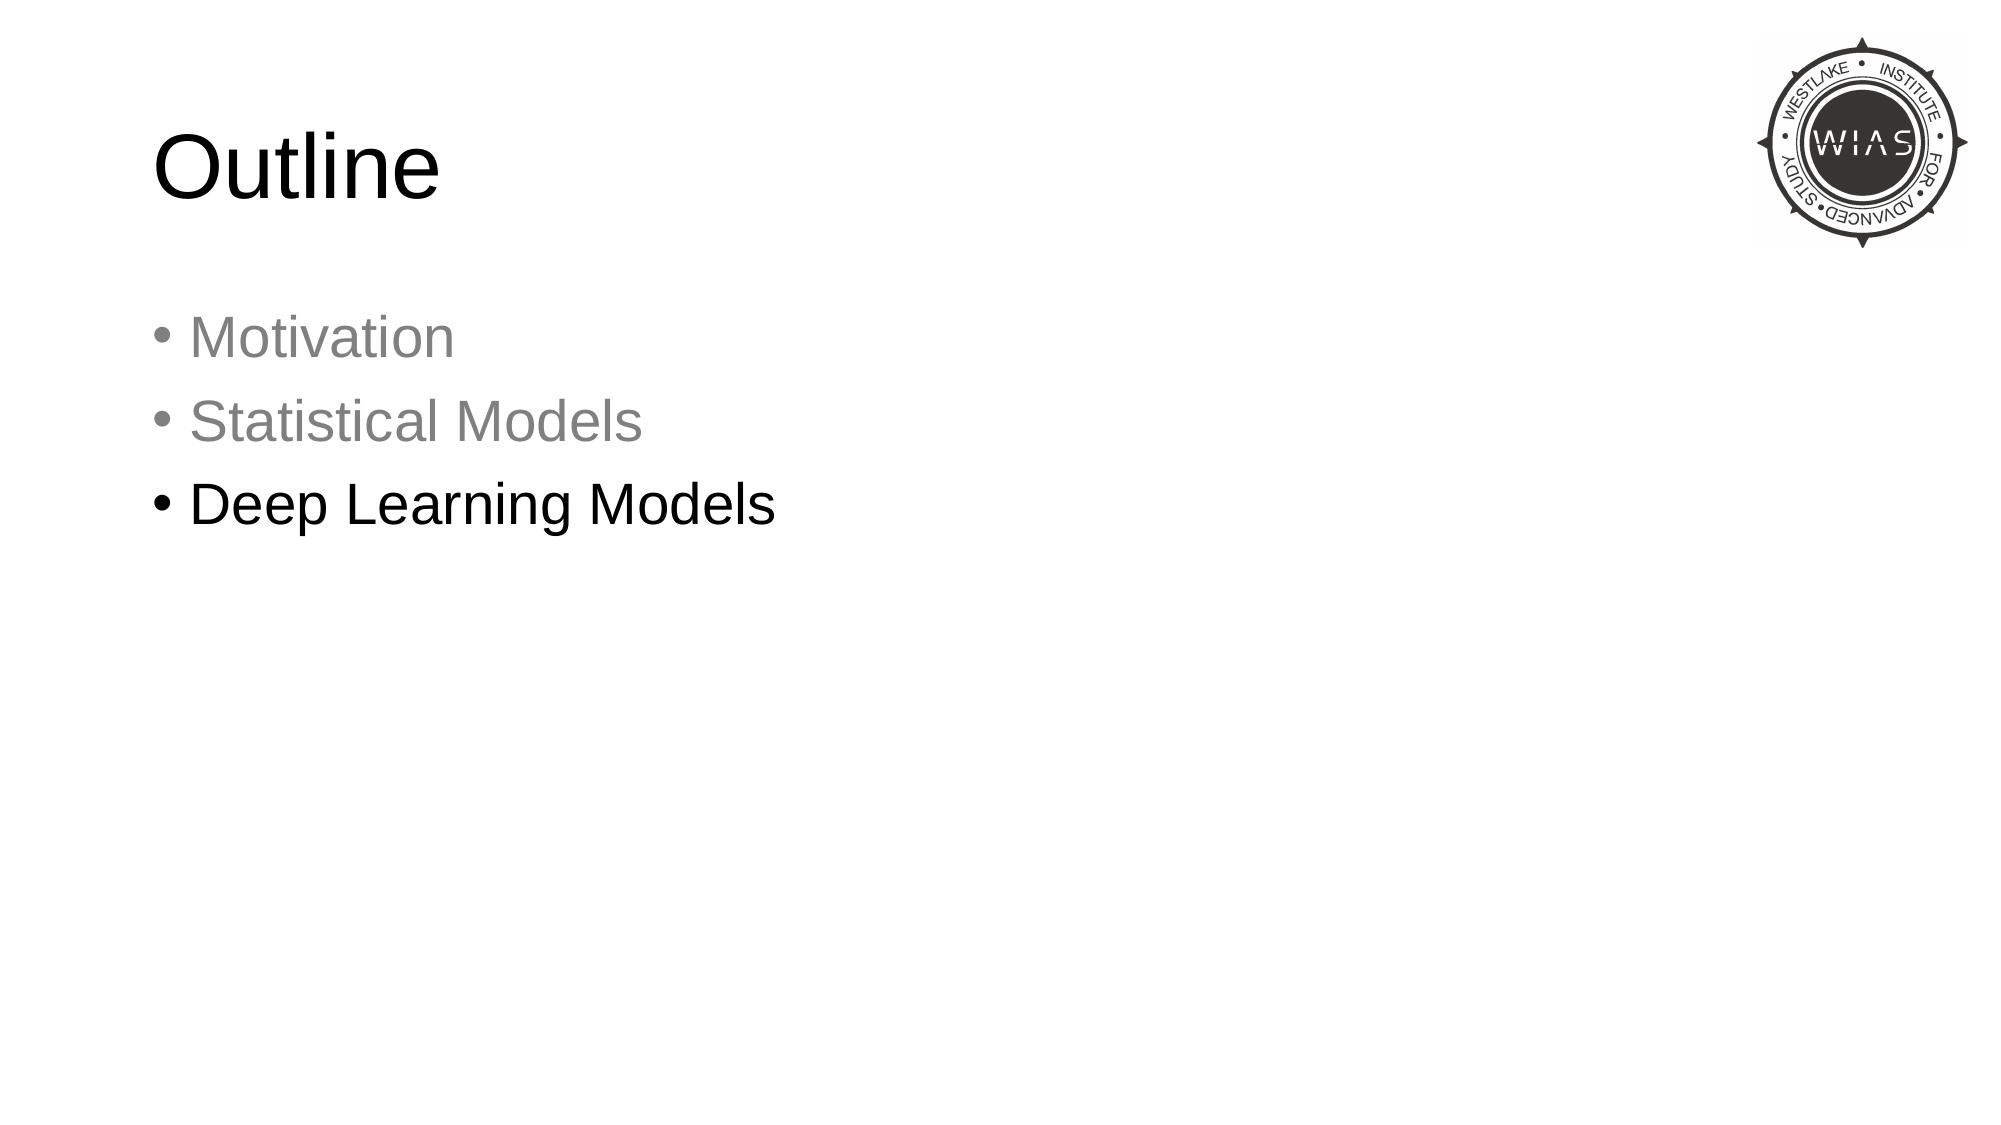

# Outline
Motivation
Statistical Models
Deep Learning Models